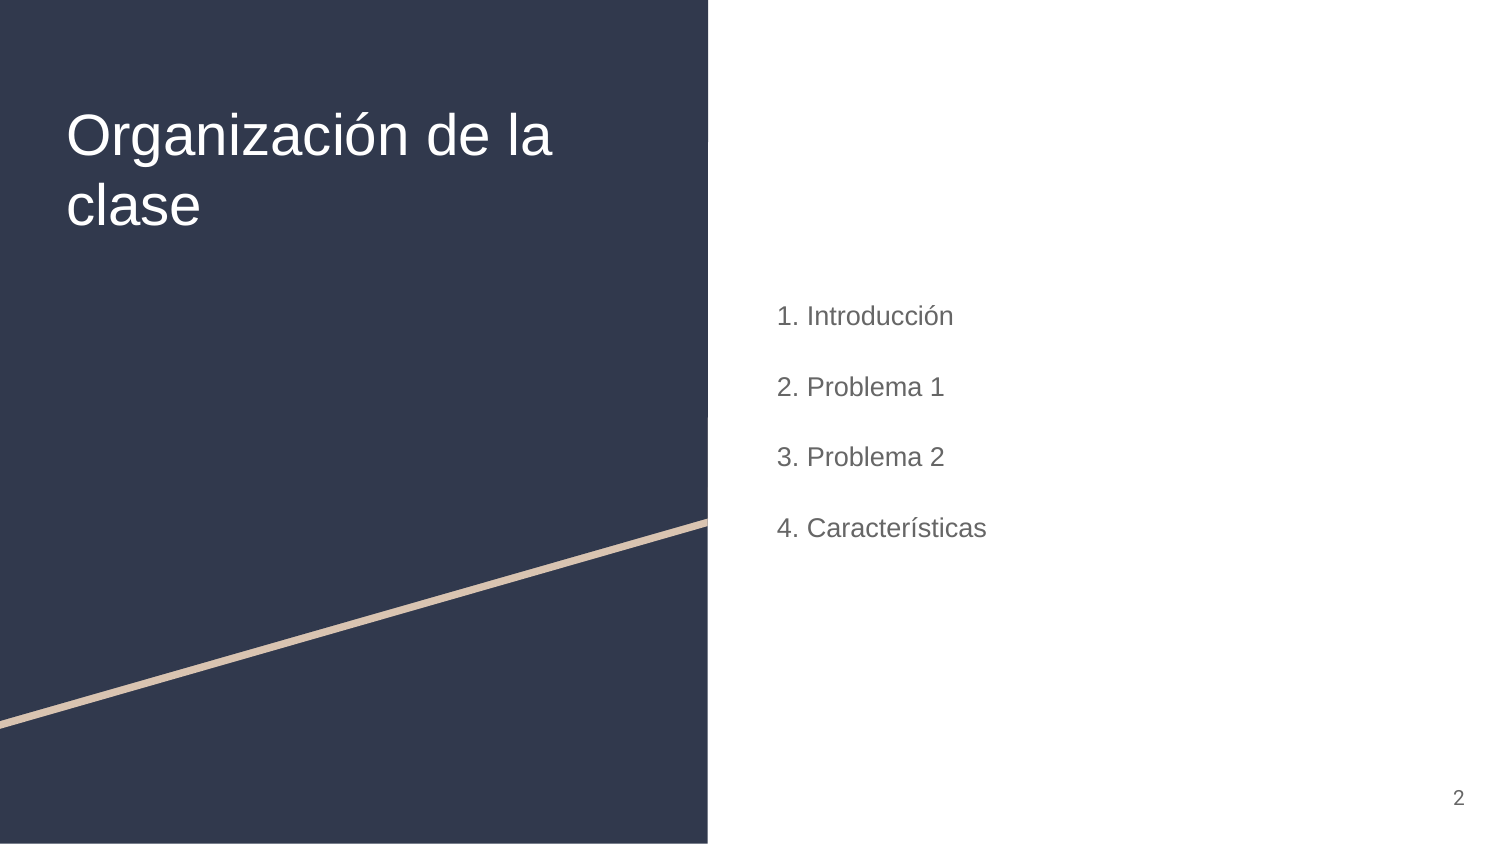

1. Introducción
2. Problema 1
3. Problema 2
4. Características
# Organización de la clase
2